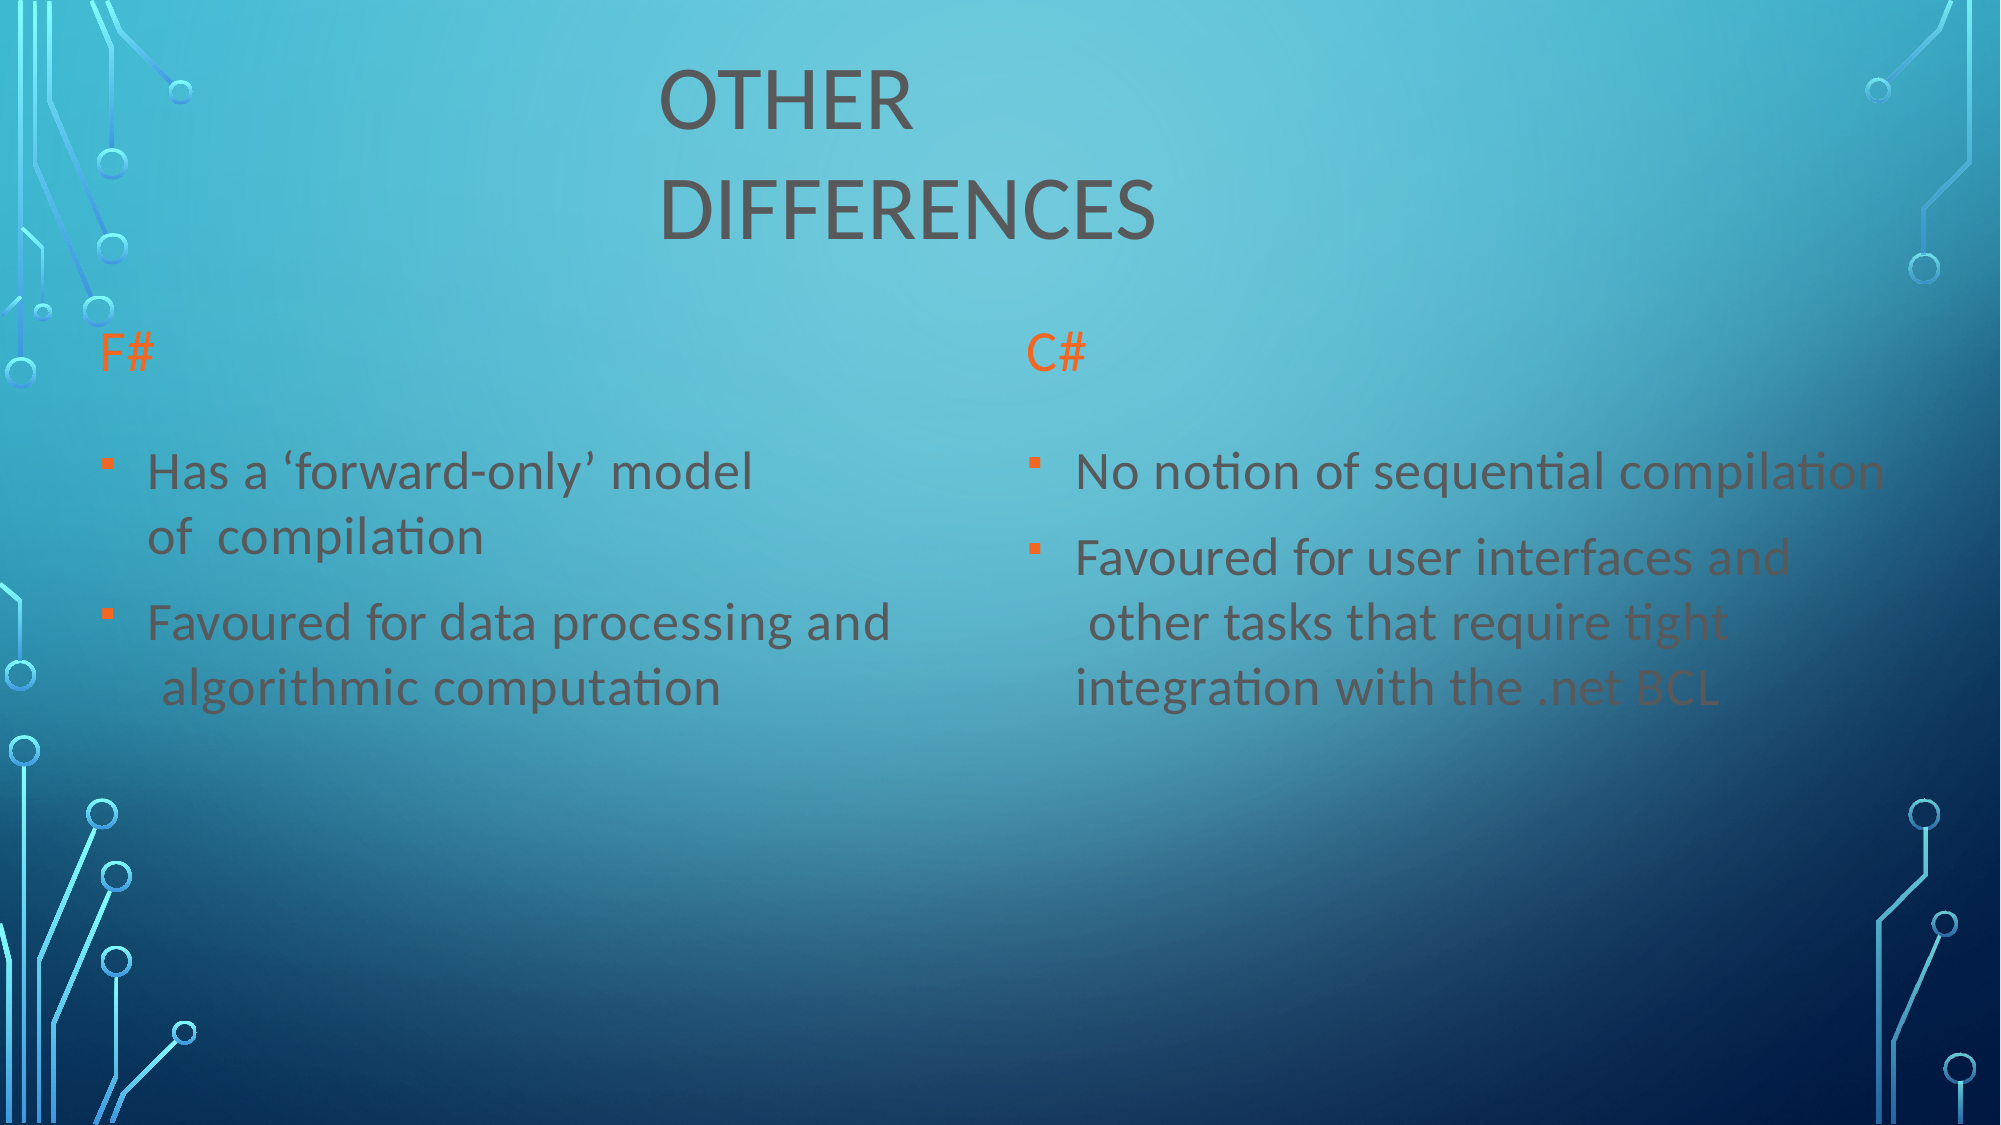

# Other Differences
F#
Has a ‘forward-only’ model of  compilation
Favoured for data processing and  algorithmic computation
C#
No notion of sequential compilation
Favoured for user interfaces and  other tasks that require tight  integration with the .net BCL